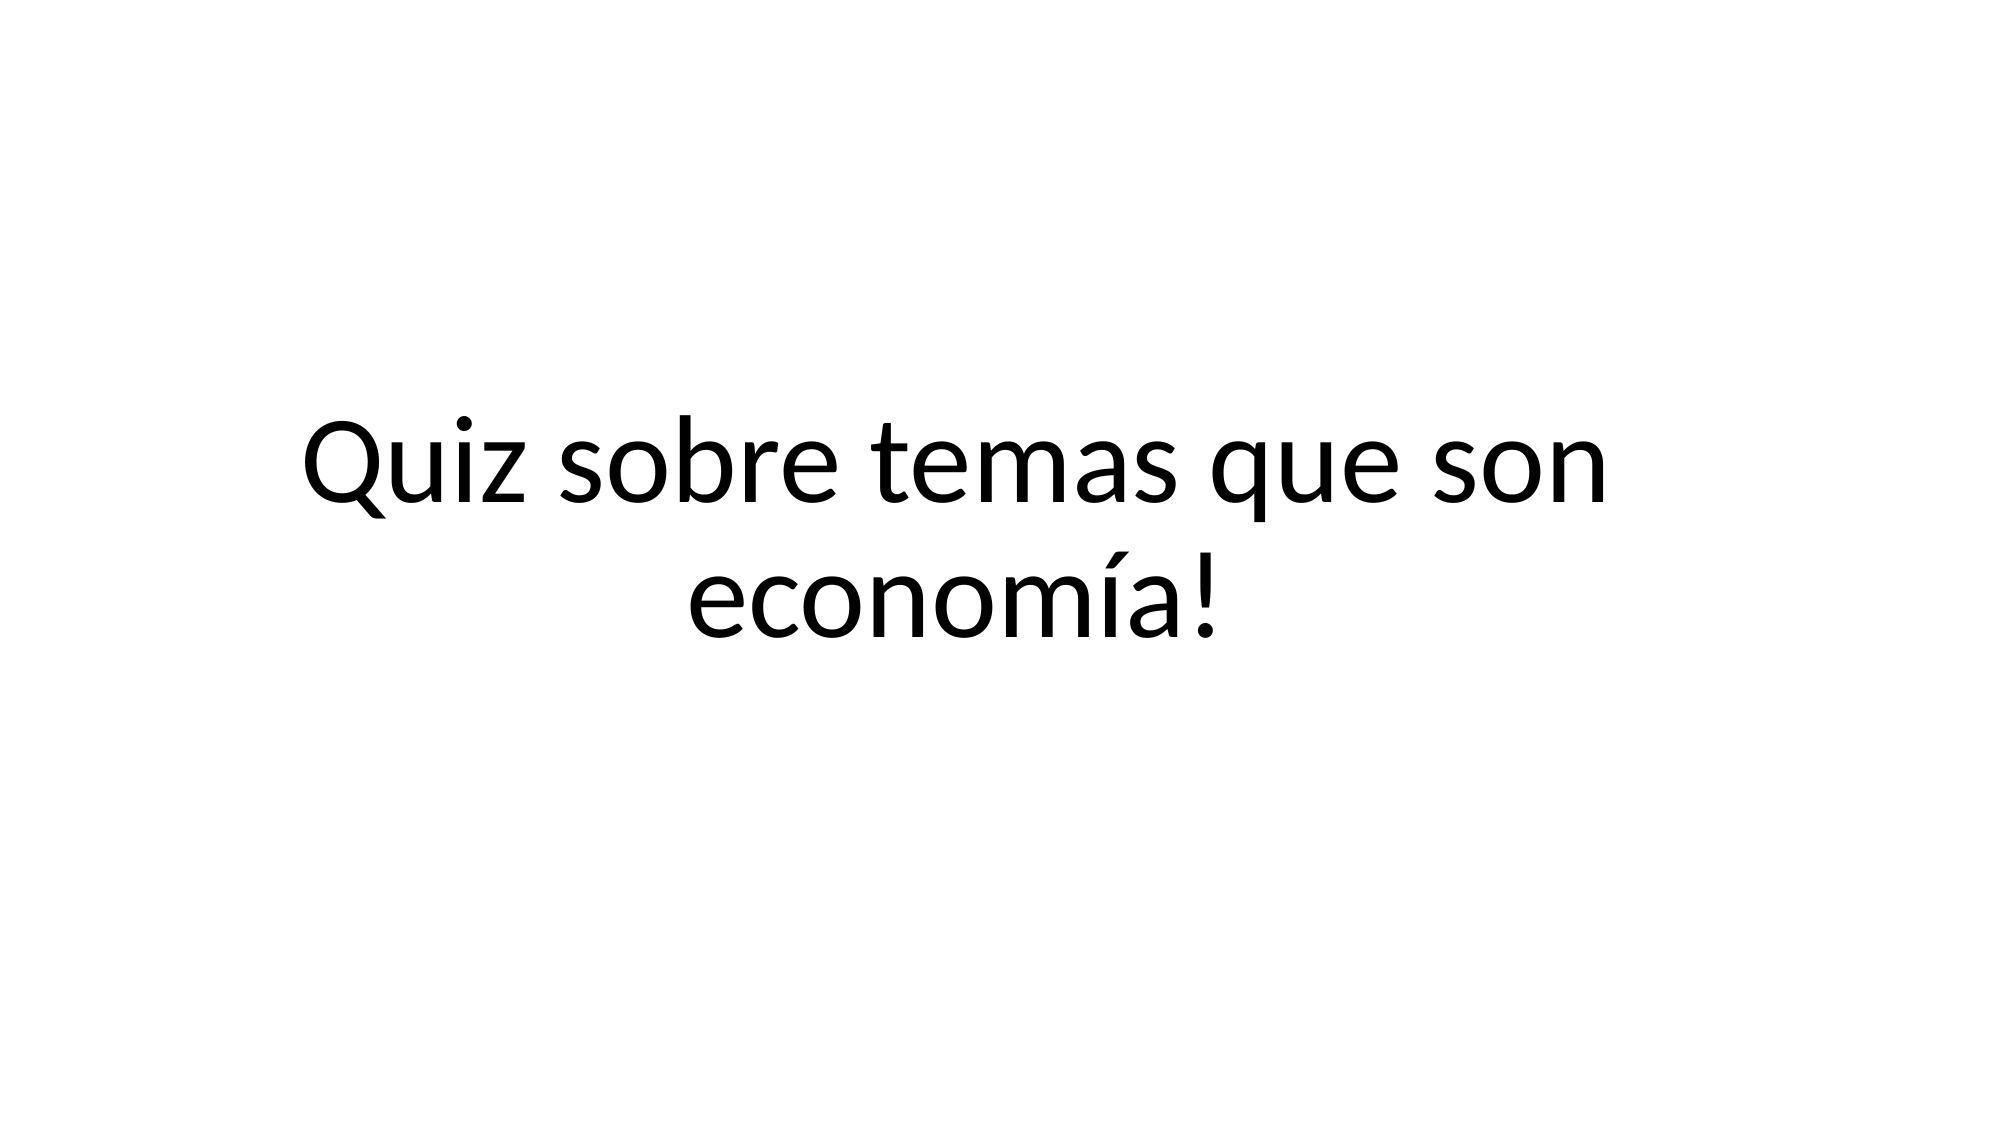

# Quiz sobre temas que son economía!